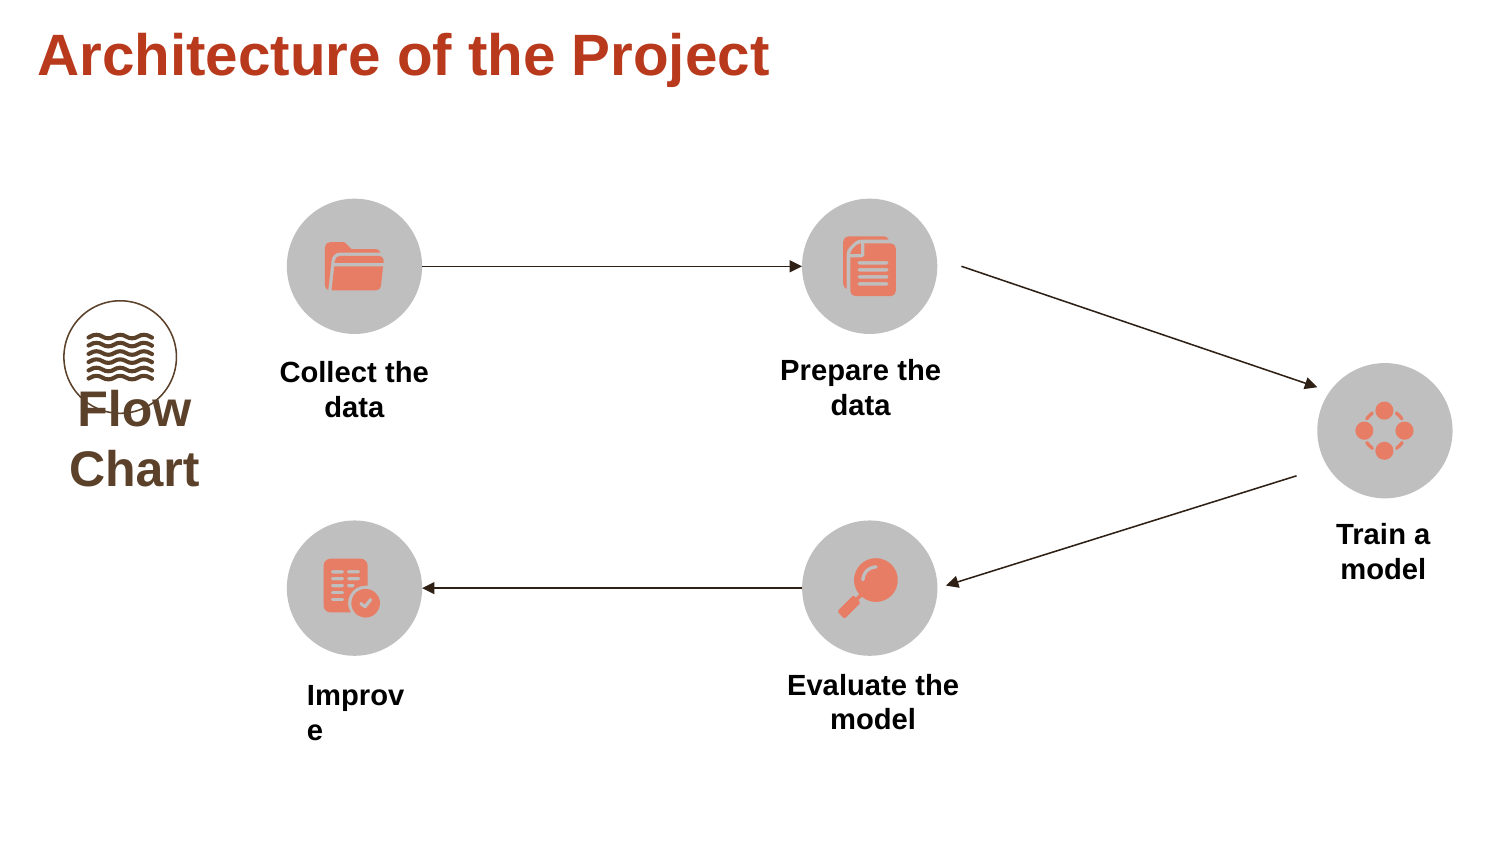

Architecture of the Project

Prepare the data
Collect the data

Flow Chart
Train a model

Evaluate the model
Improve